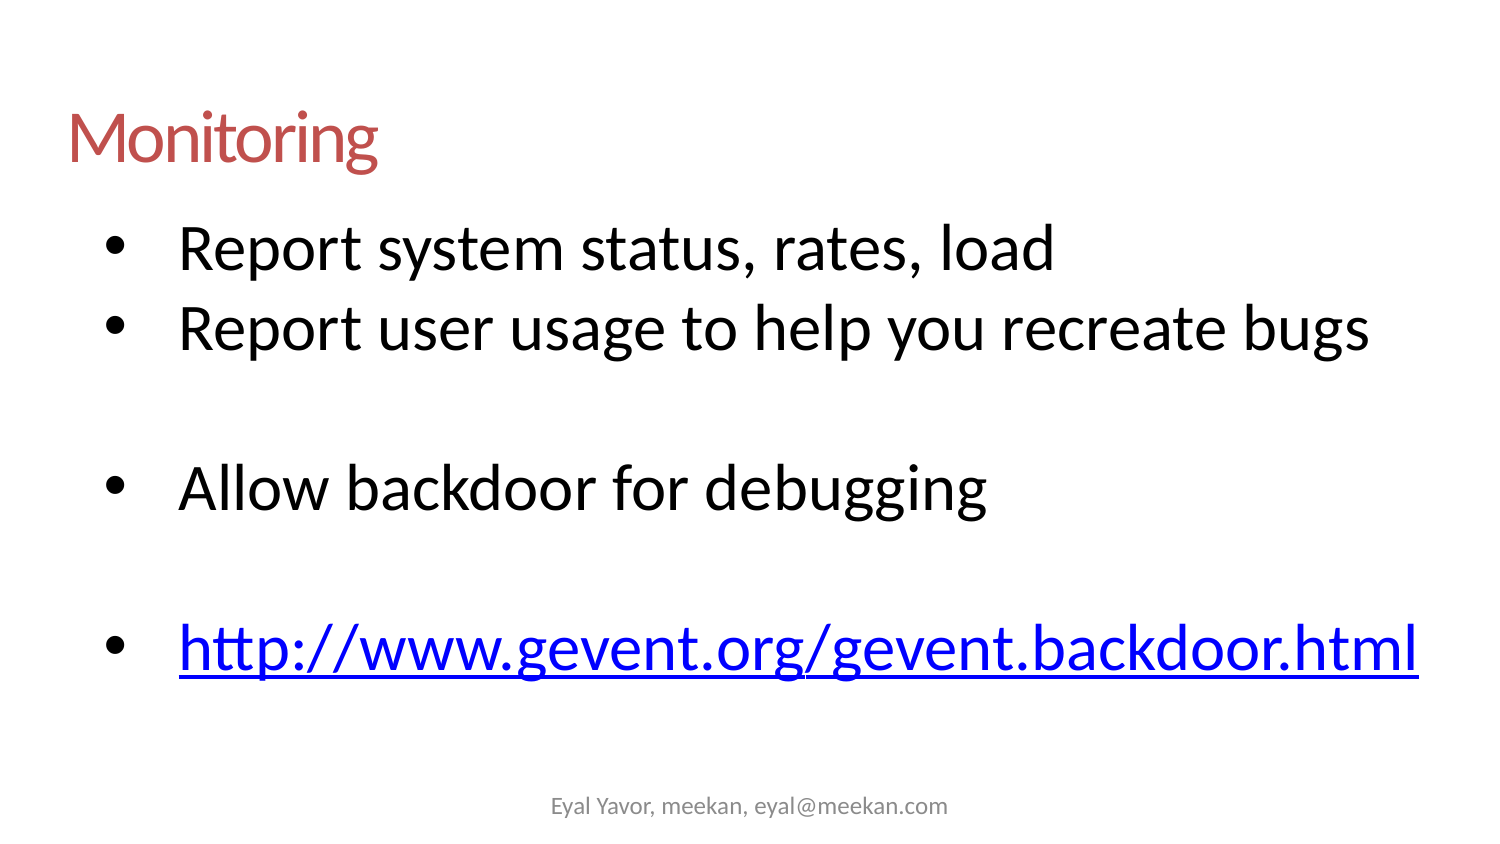

# Monitoring
Report system status, rates, load
Report user usage to help you recreate bugs

Allow backdoor for debugging

http://www.gevent.org/gevent.backdoor.html
Eyal Yavor, meekan, eyal@meekan.com